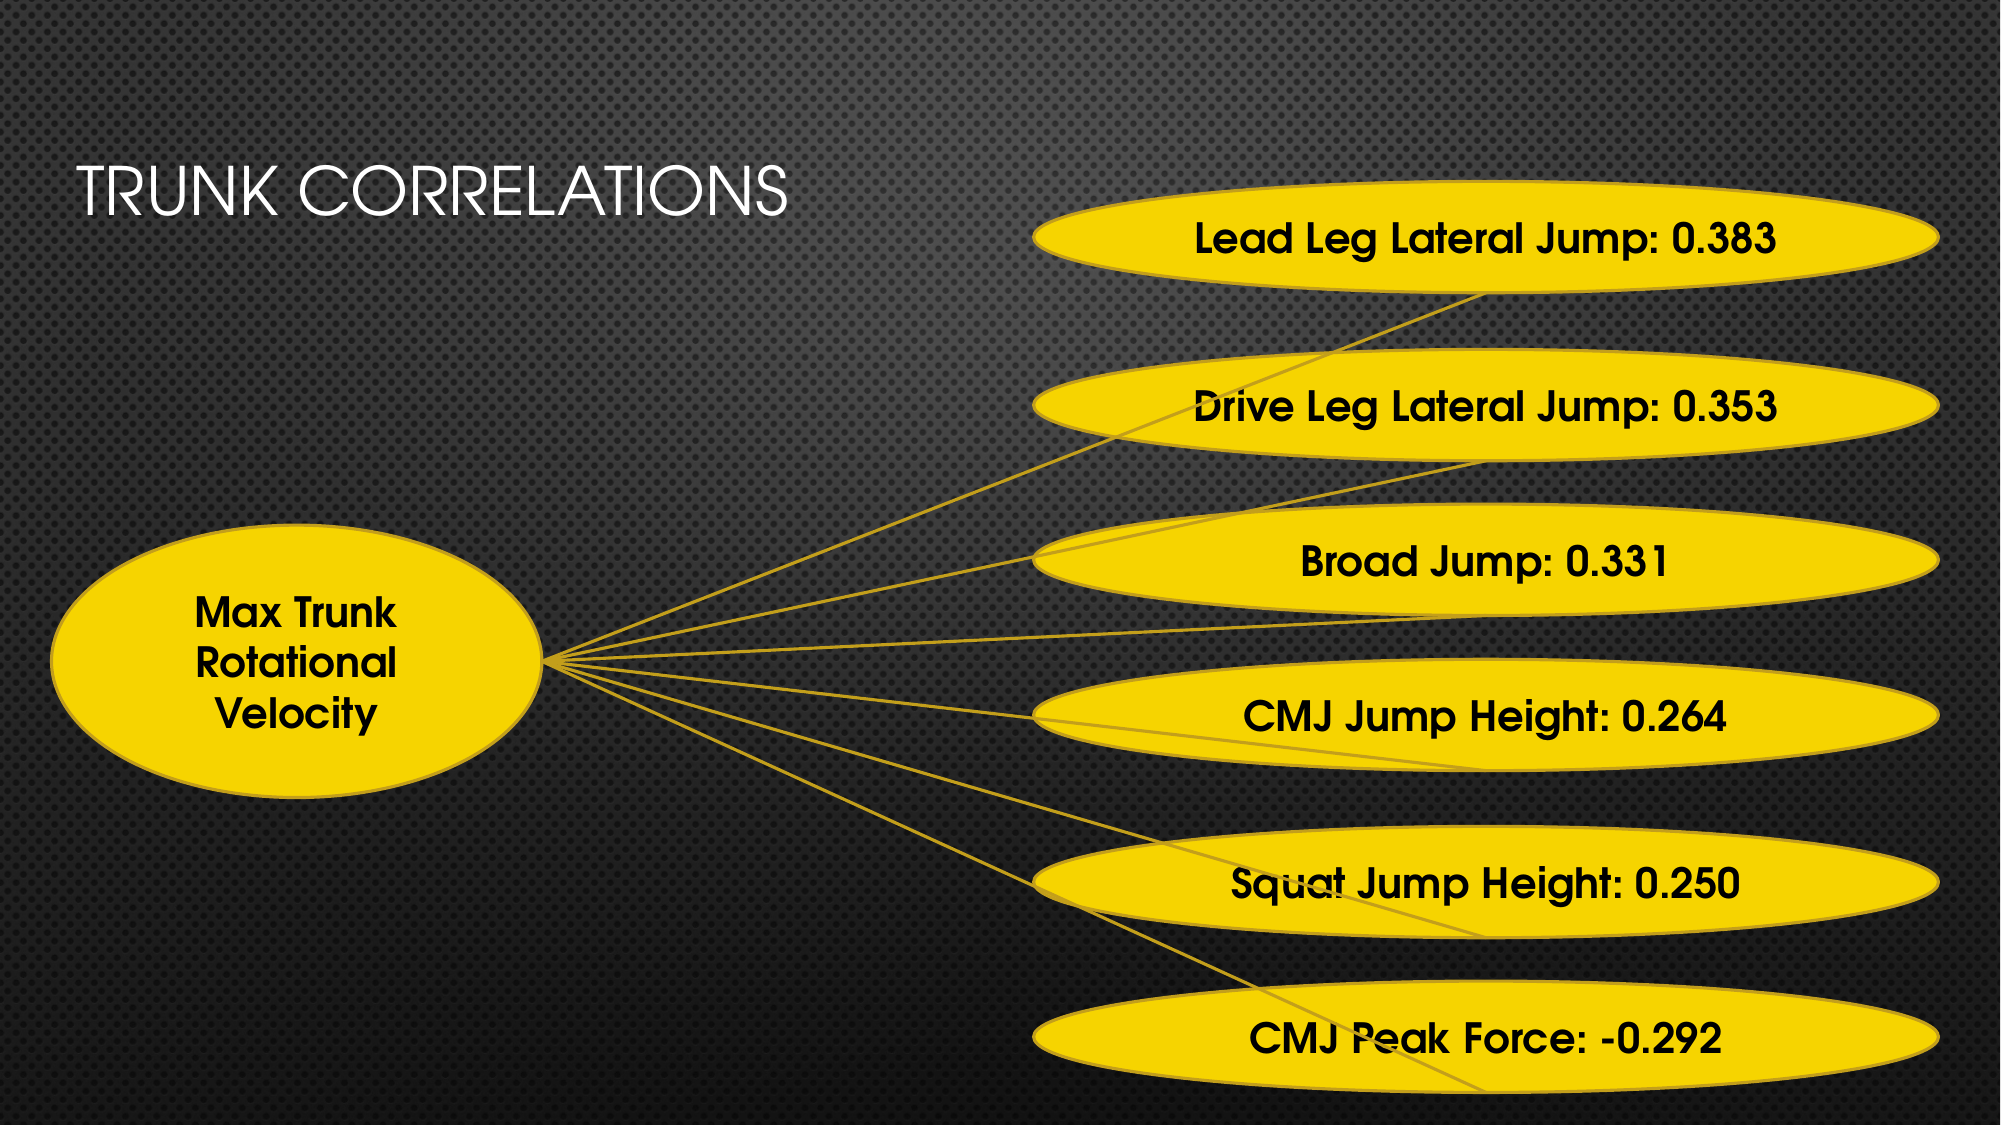

# Trunk Correlations
Lead Leg Lateral Jump: 0.383
Drive Leg Lateral Jump: 0.353
Broad Jump: 0.331
Max Trunk Rotational Velocity
CMJ Jump Height: 0.264
Squat Jump Height: 0.250
CMJ Peak Force: -0.292